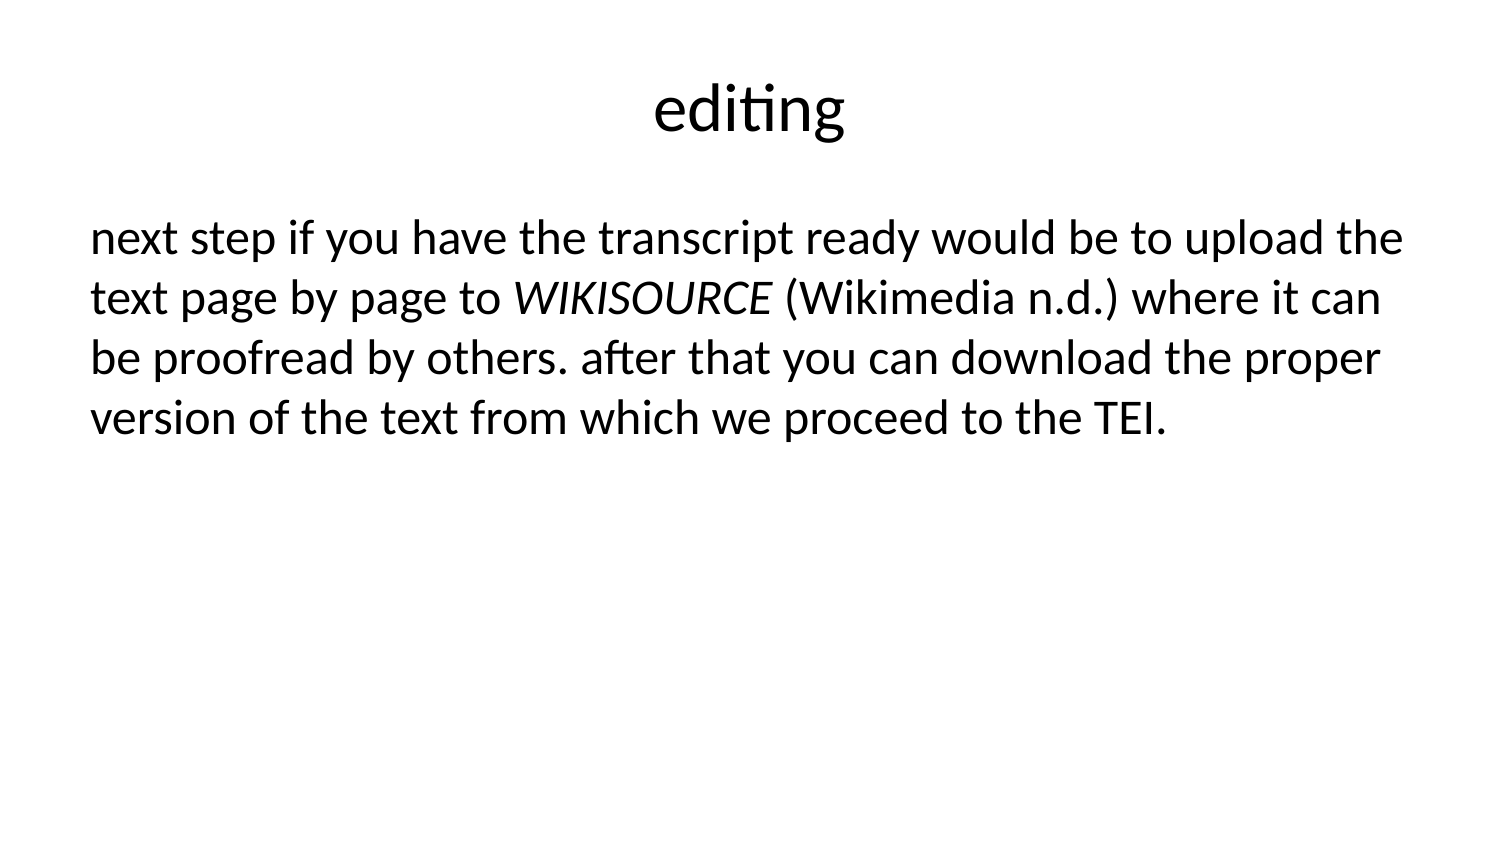

# editing
next step if you have the transcript ready would be to upload the text page by page to WIKISOURCE (Wikimedia n.d.) where it can be proofread by others. after that you can download the proper version of the text from which we proceed to the TEI.